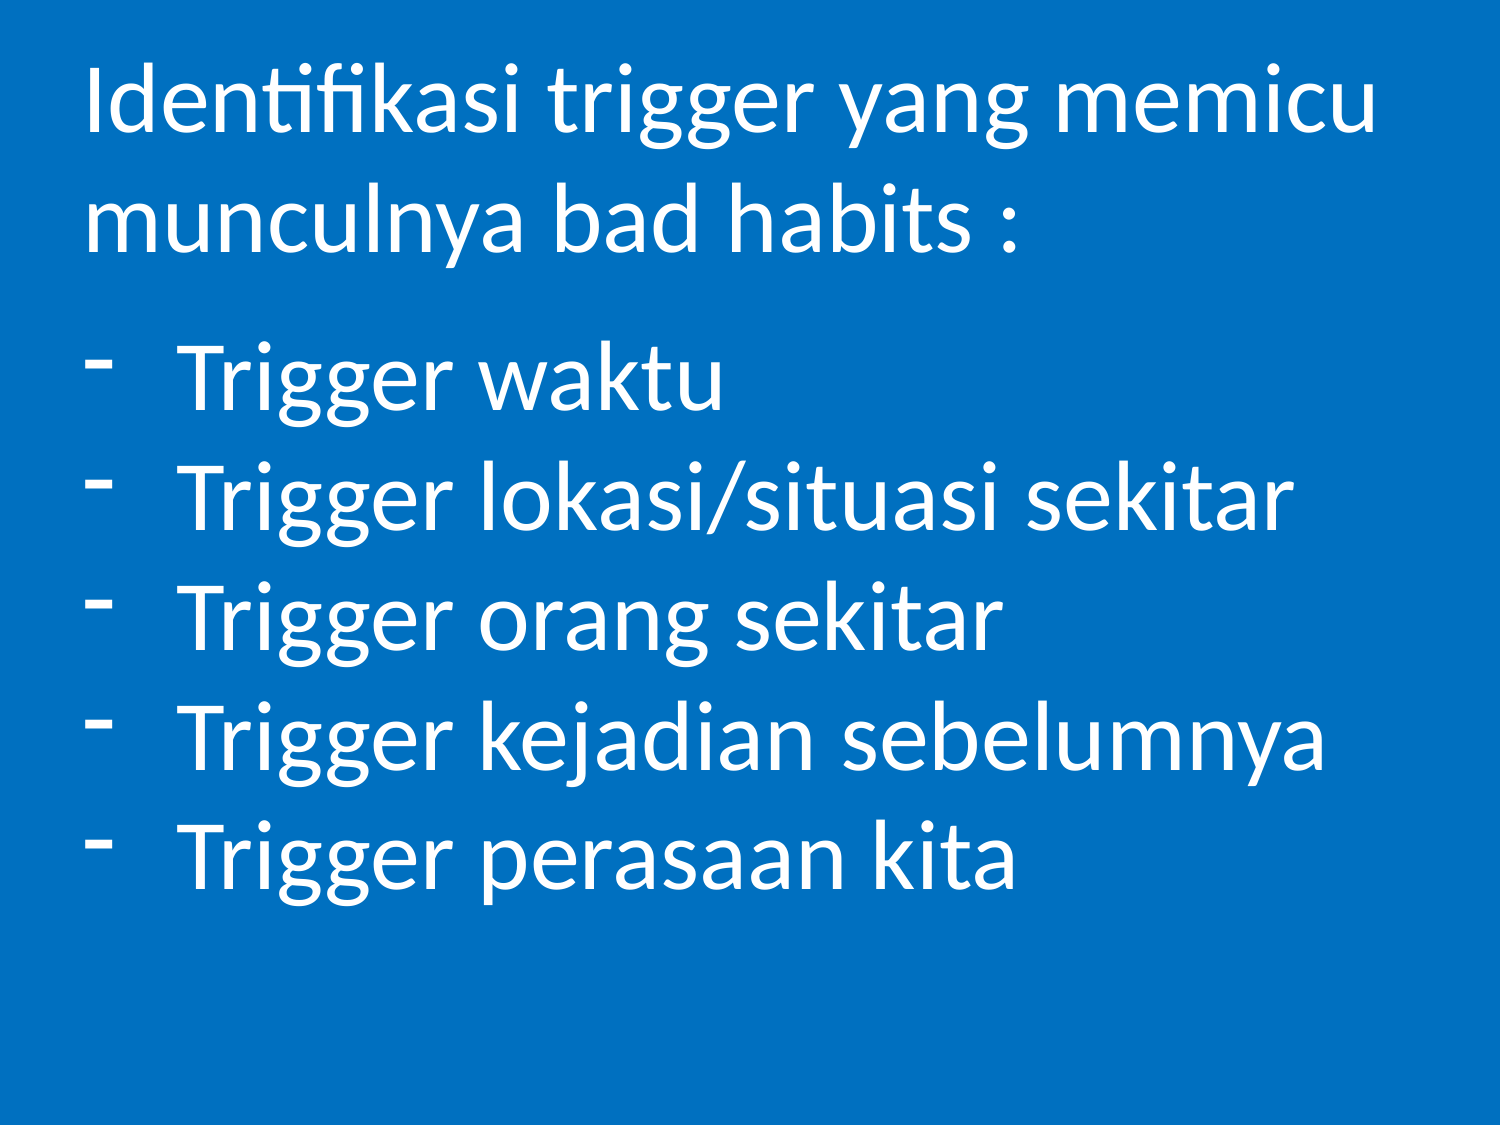

Identifikasi trigger yang memicu munculnya bad habits :
Trigger waktu
Trigger lokasi/situasi sekitar
Trigger orang sekitar
Trigger kejadian sebelumnya
Trigger perasaan kita